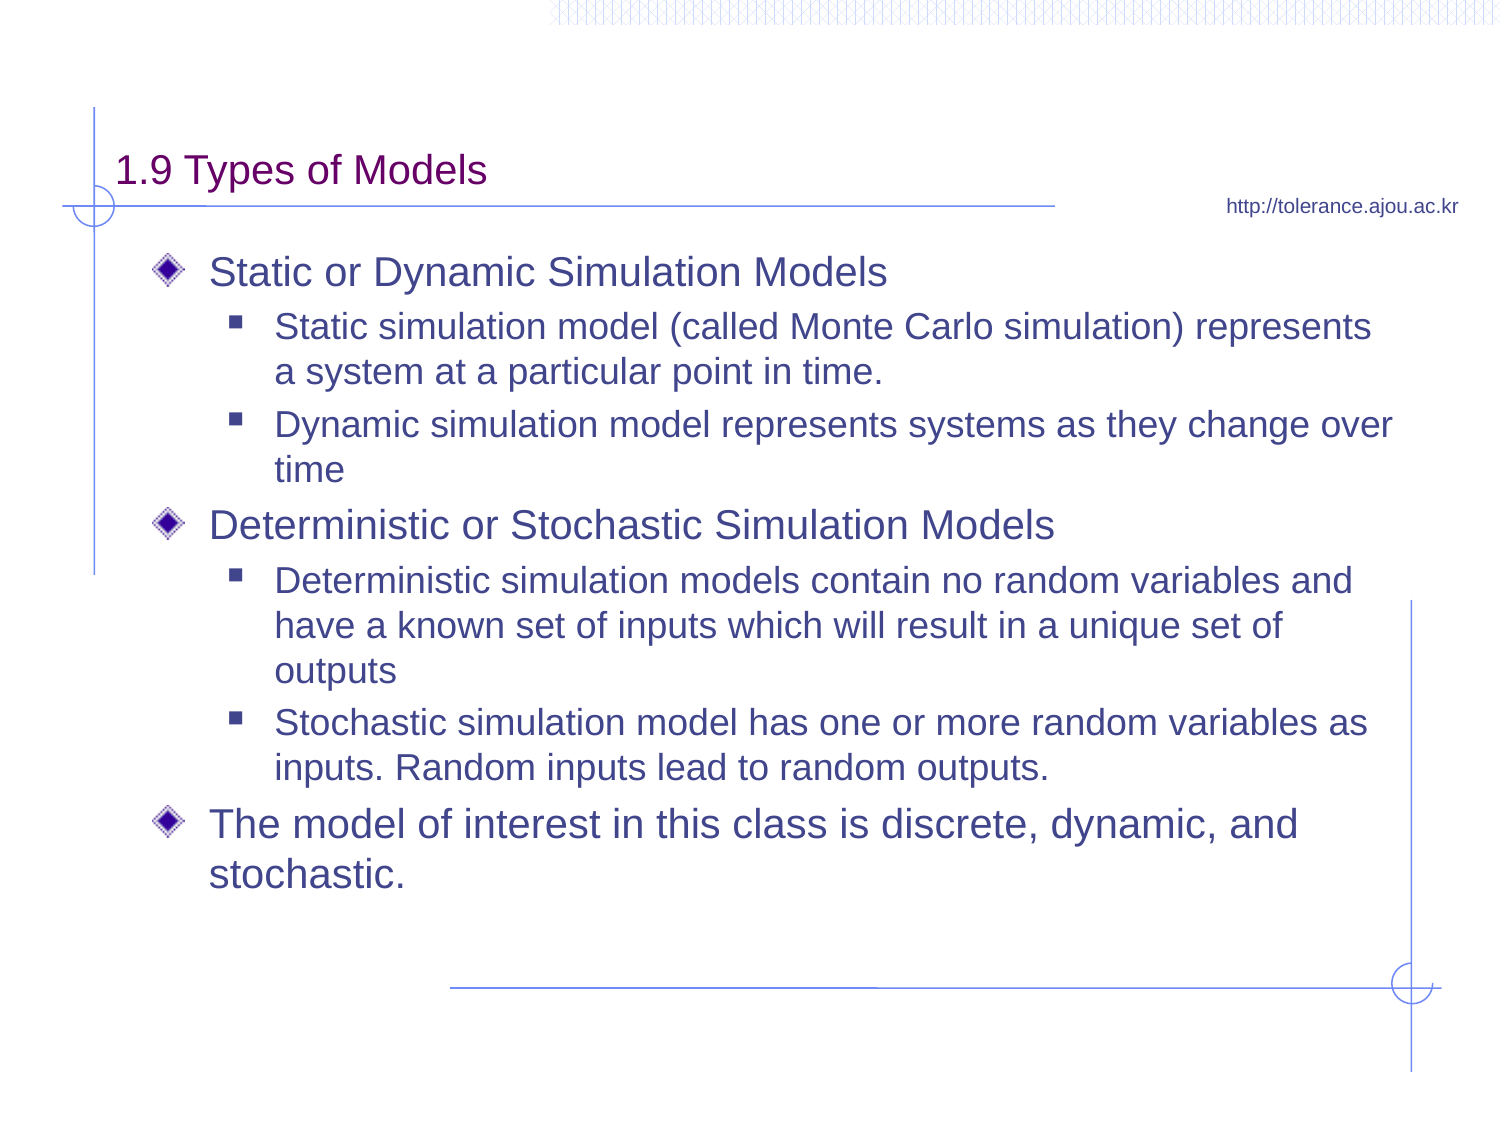

# 1.9 Types of Models
Static or Dynamic Simulation Models
Static simulation model (called Monte Carlo simulation) represents a system at a particular point in time.
Dynamic simulation model represents systems as they change over time
Deterministic or Stochastic Simulation Models
Deterministic simulation models contain no random variables and have a known set of inputs which will result in a unique set of outputs
Stochastic simulation model has one or more random variables as inputs. Random inputs lead to random outputs.
The model of interest in this class is discrete, dynamic, and stochastic.